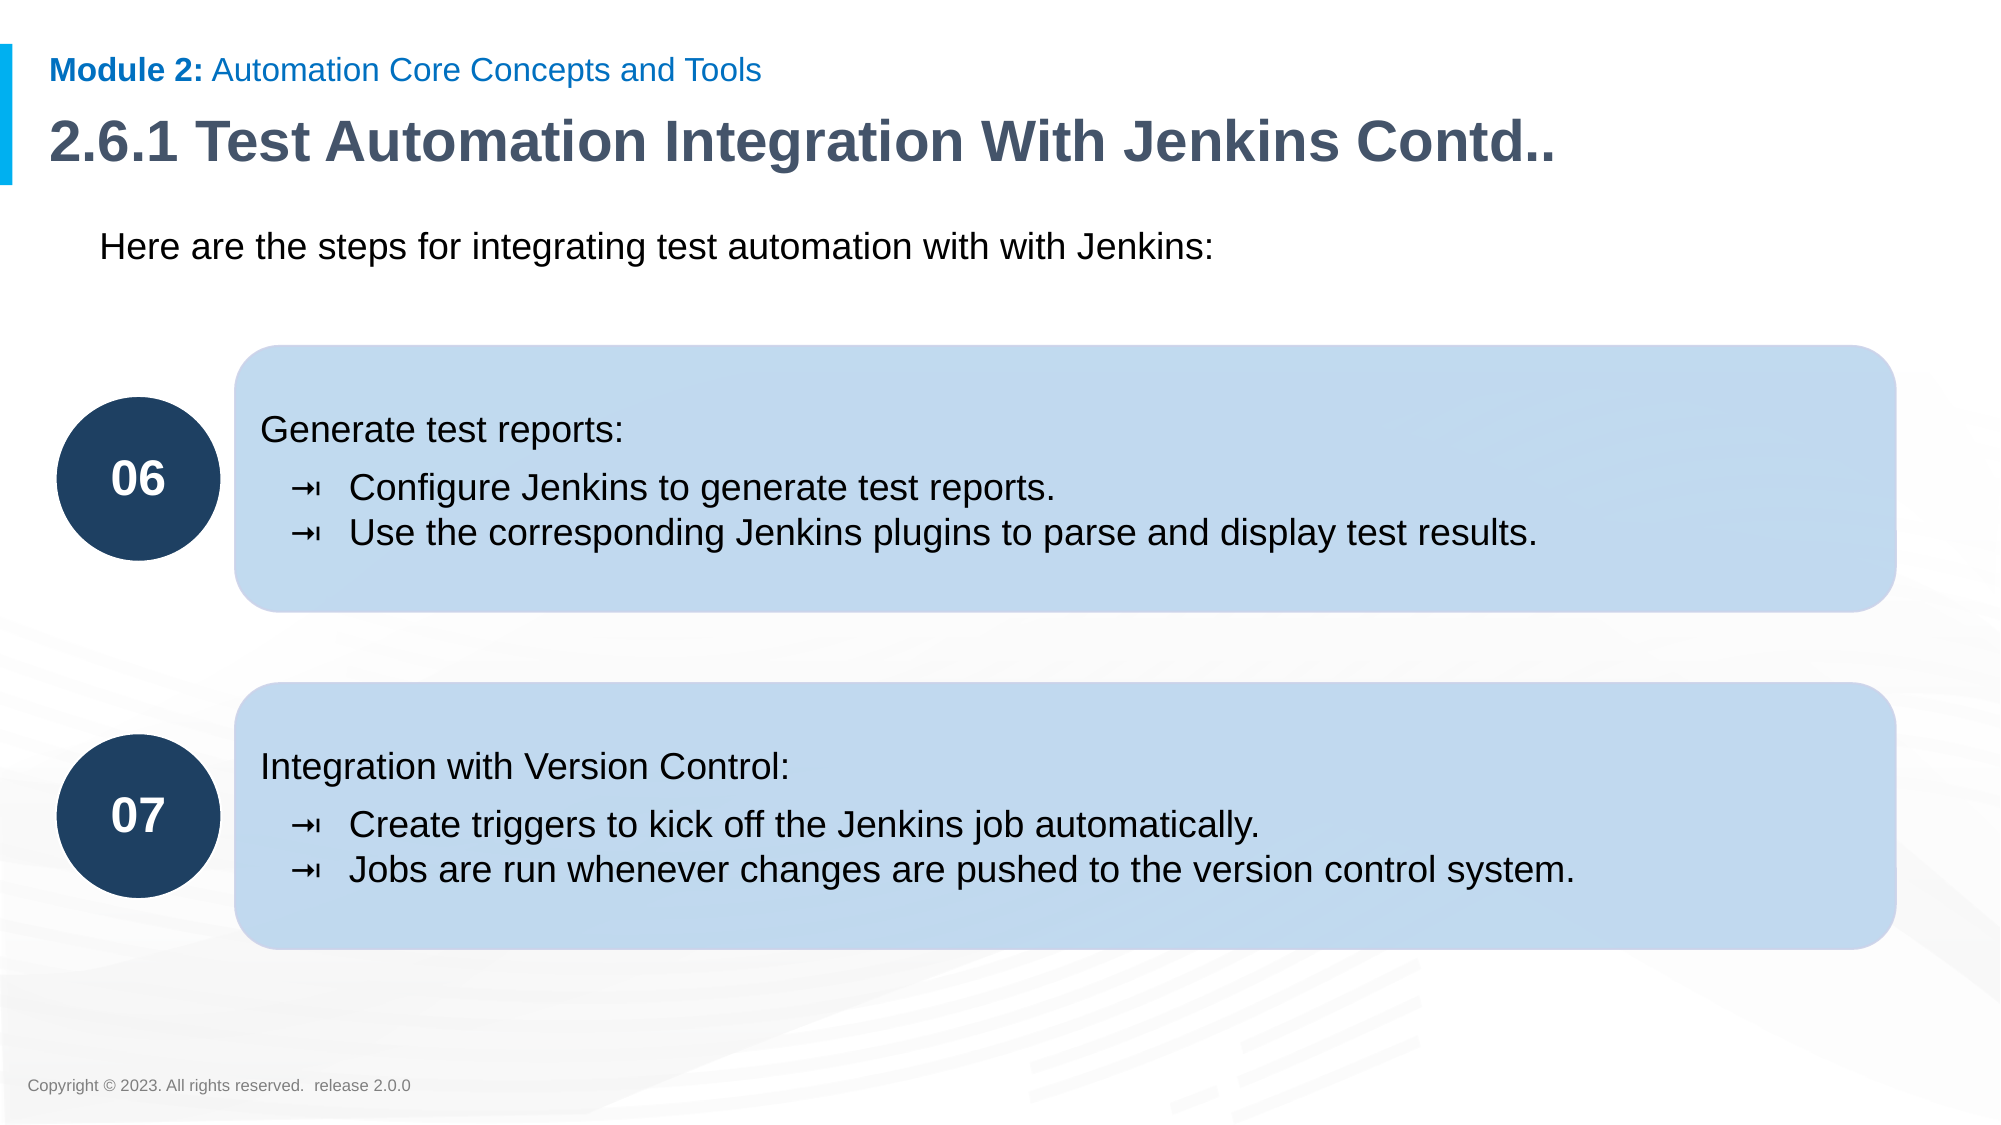

# 2.6.1 Test Automation Integration With Jenkins Contd..

Here are the steps for integrating test automation with with Jenkins:

Generate test reports:
Configure Jenkins to generate test reports.
Use the corresponding Jenkins plugins to parse and display test results.
06
Integration with Version Control:
Create triggers to kick off the Jenkins job automatically.
Jobs are run whenever changes are pushed to the version control system.
07